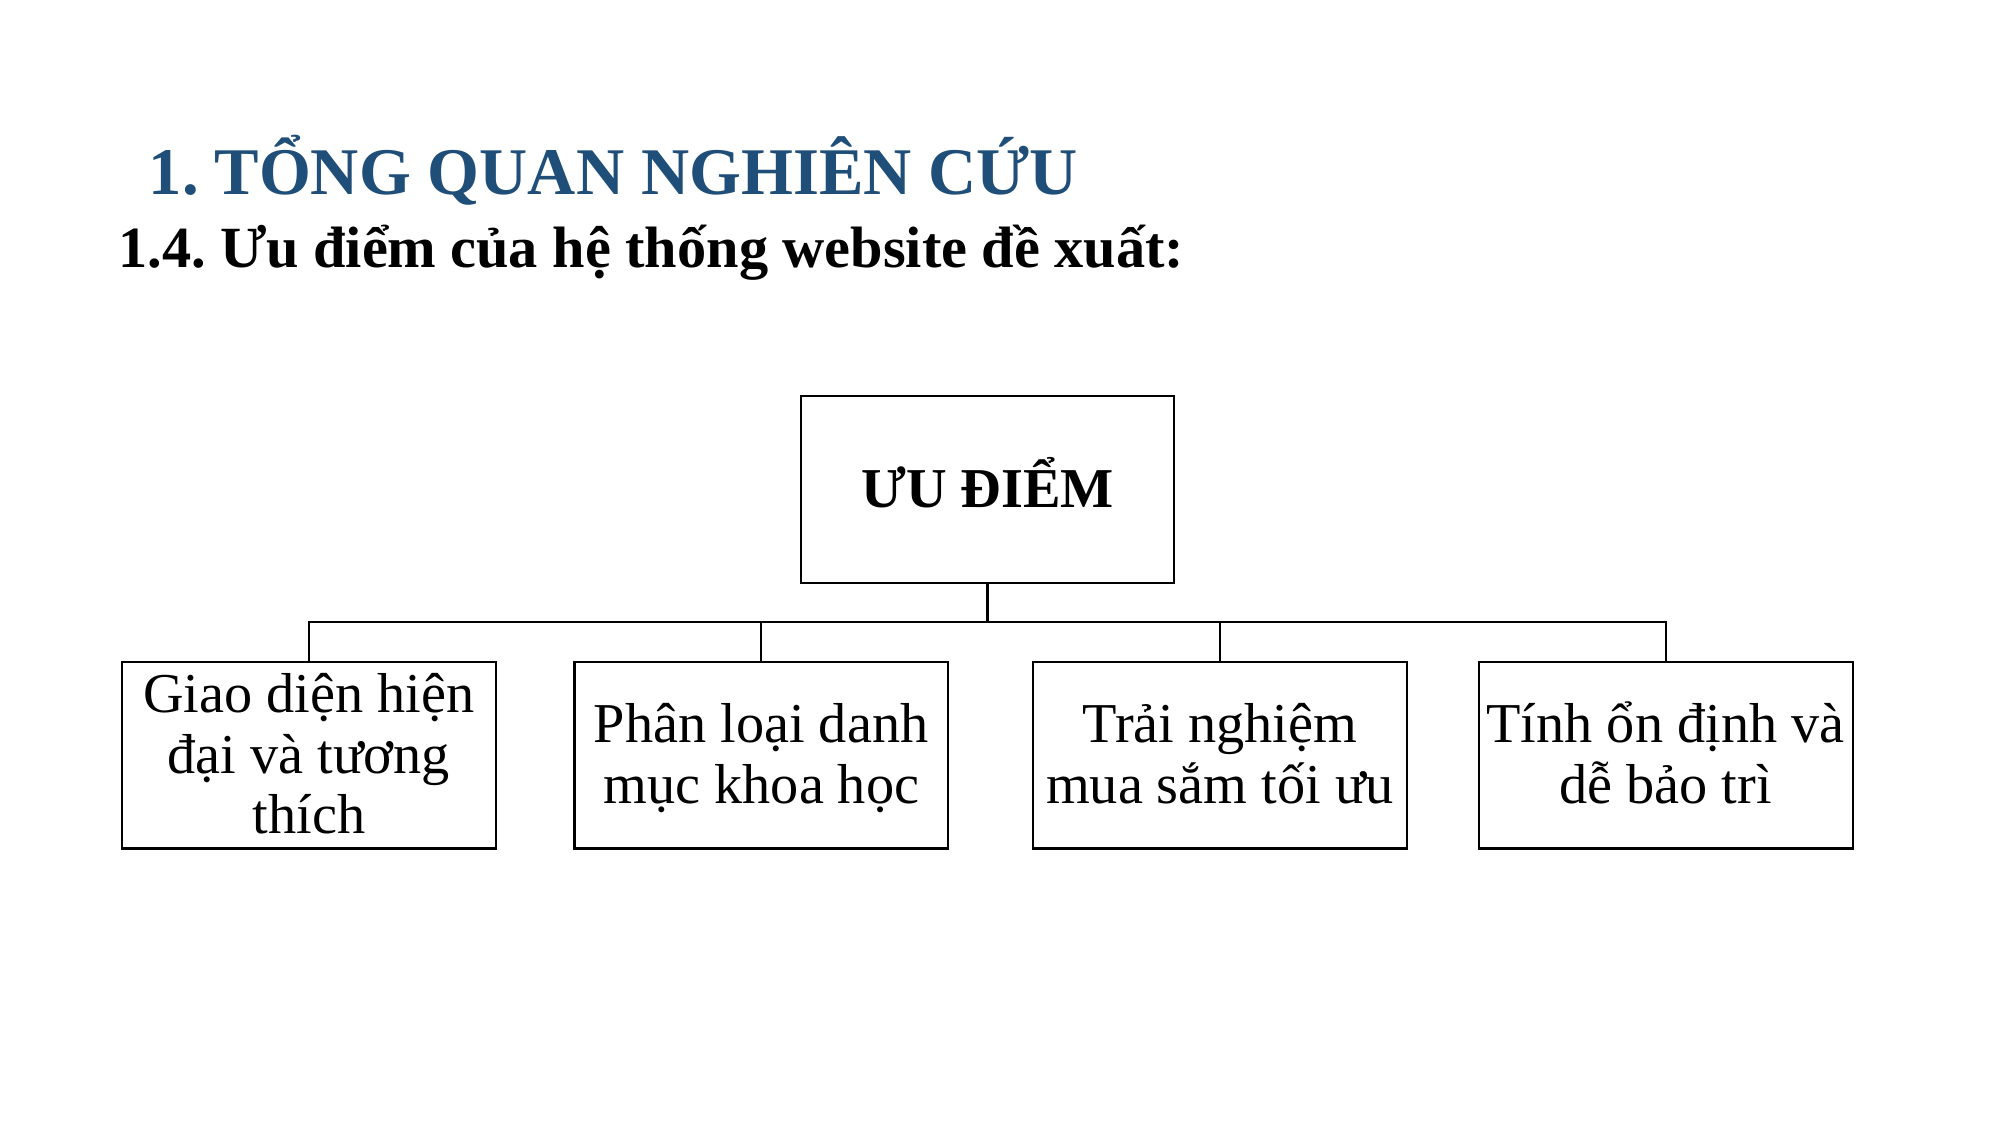

1. TỔNG QUAN NGHIÊN CỨU
1.4. Ưu điểm của hệ thống website đề xuất:
ƯU ĐIỂM
Giao diện hiện đại và tương thích
Phân loại danh mục khoa học
Trải nghiệm mua sắm tối ưu
Tính ổn định và dễ bảo trì